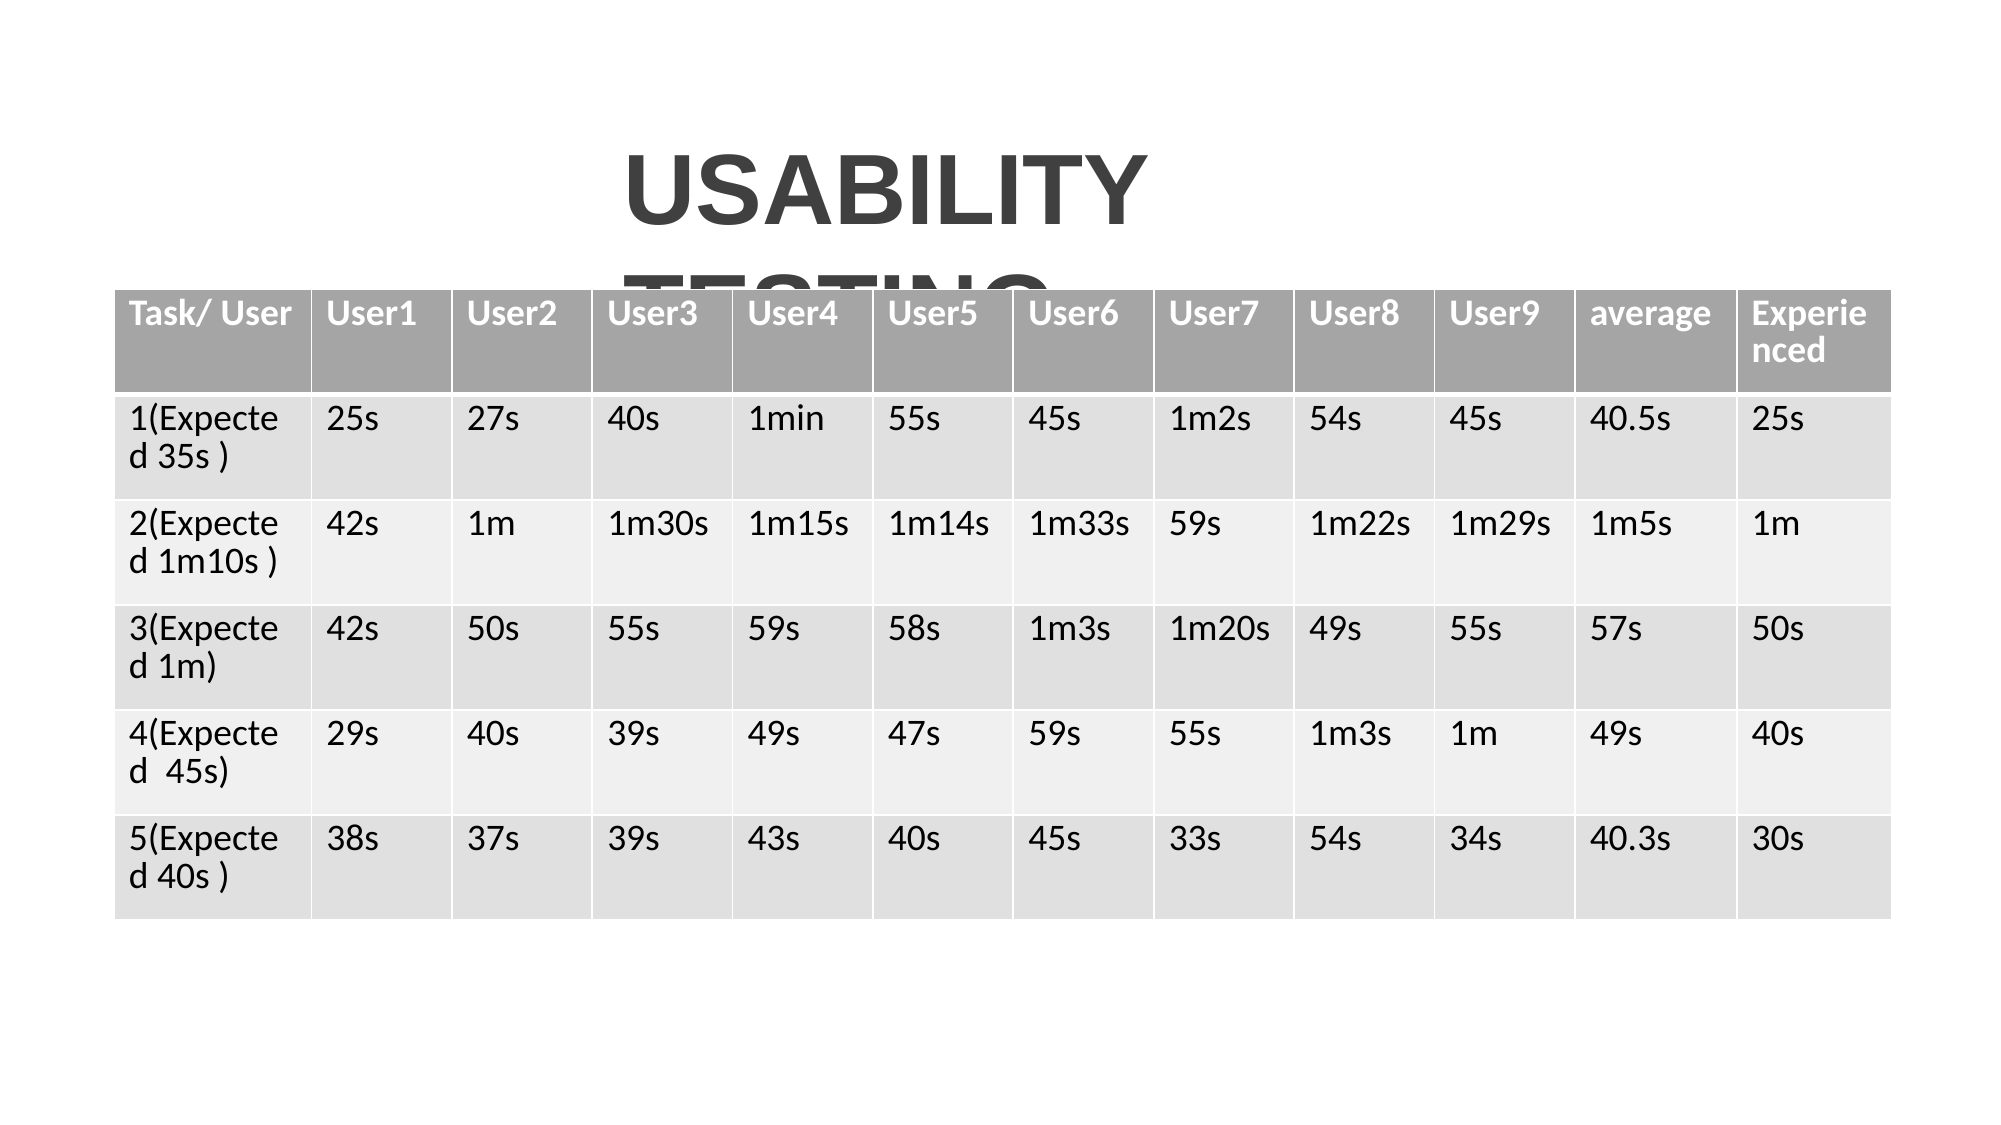

USABILITY TESTING

| Task/ User | User1 | User2 | User3 | User4 | User5 | User6 | User7 | User8 | User9 | average | Experienced |
| --- | --- | --- | --- | --- | --- | --- | --- | --- | --- | --- | --- |
| 1(Expected 35s ) | 25s | 27s | 40s | 1min | 55s | 45s | 1m2s | 54s | 45s | 40.5s | 25s |
| 2(Expected 1m10s ) | 42s | 1m | 1m30s | 1m15s | 1m14s | 1m33s | 59s | 1m22s | 1m29s | 1m5s | 1m |
| 3(Expected 1m) | 42s | 50s | 55s | 59s | 58s | 1m3s | 1m20s | 49s | 55s | 57s | 50s |
| 4(Expected  45s) | 29s | 40s | 39s | 49s | 47s | 59s | 55s | 1m3s | 1m | 49s | 40s |
| 5(Expected 40s ) | 38s | 37s | 39s | 43s | 40s | 45s | 33s | 54s | 34s | 40.3s | 30s |